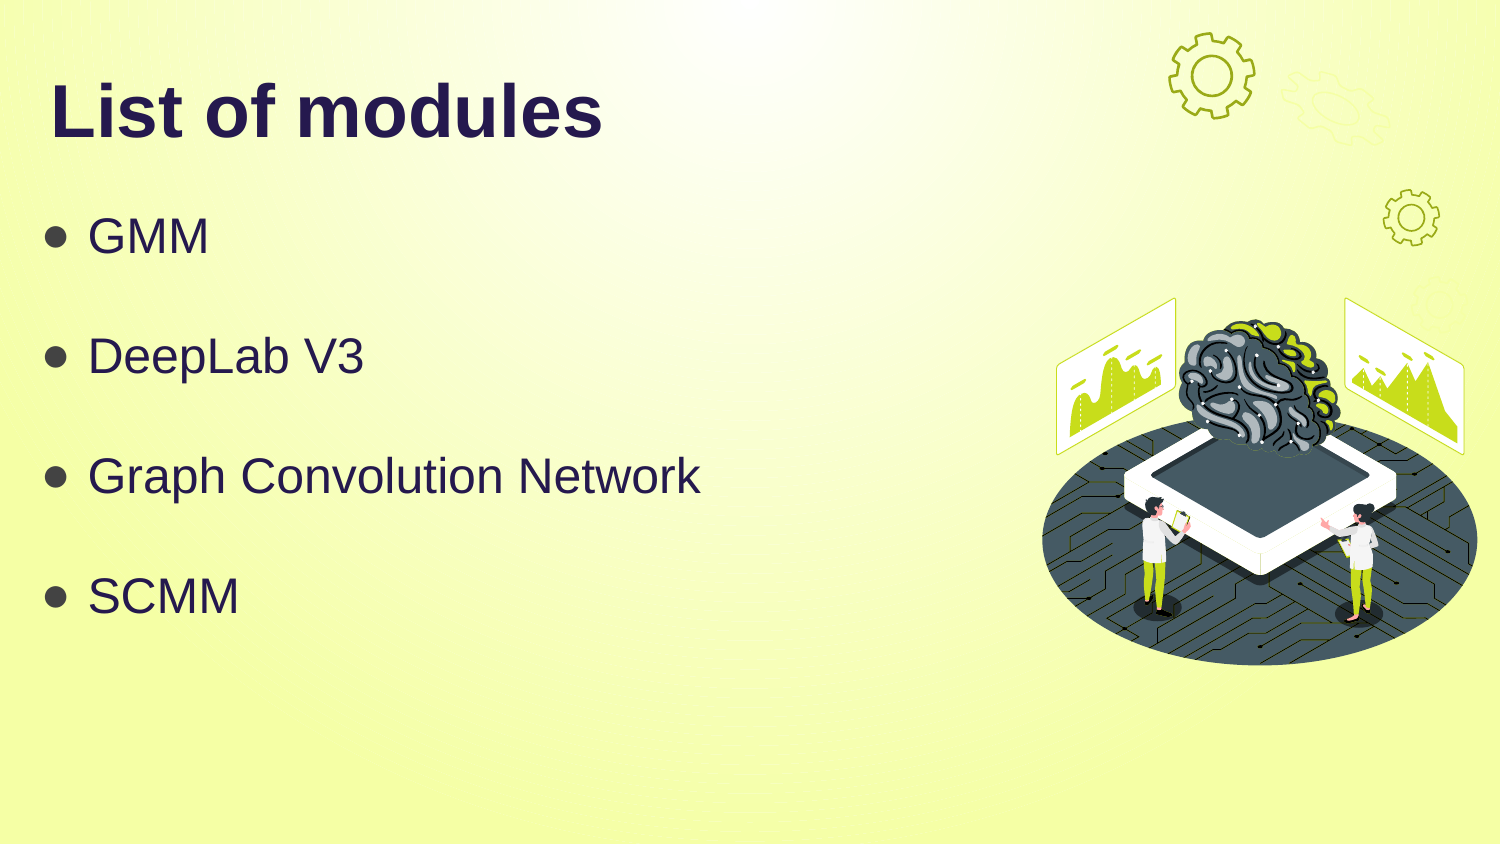

# List of modules
GMM

DeepLab V3

Graph Convolution Network

SCMM